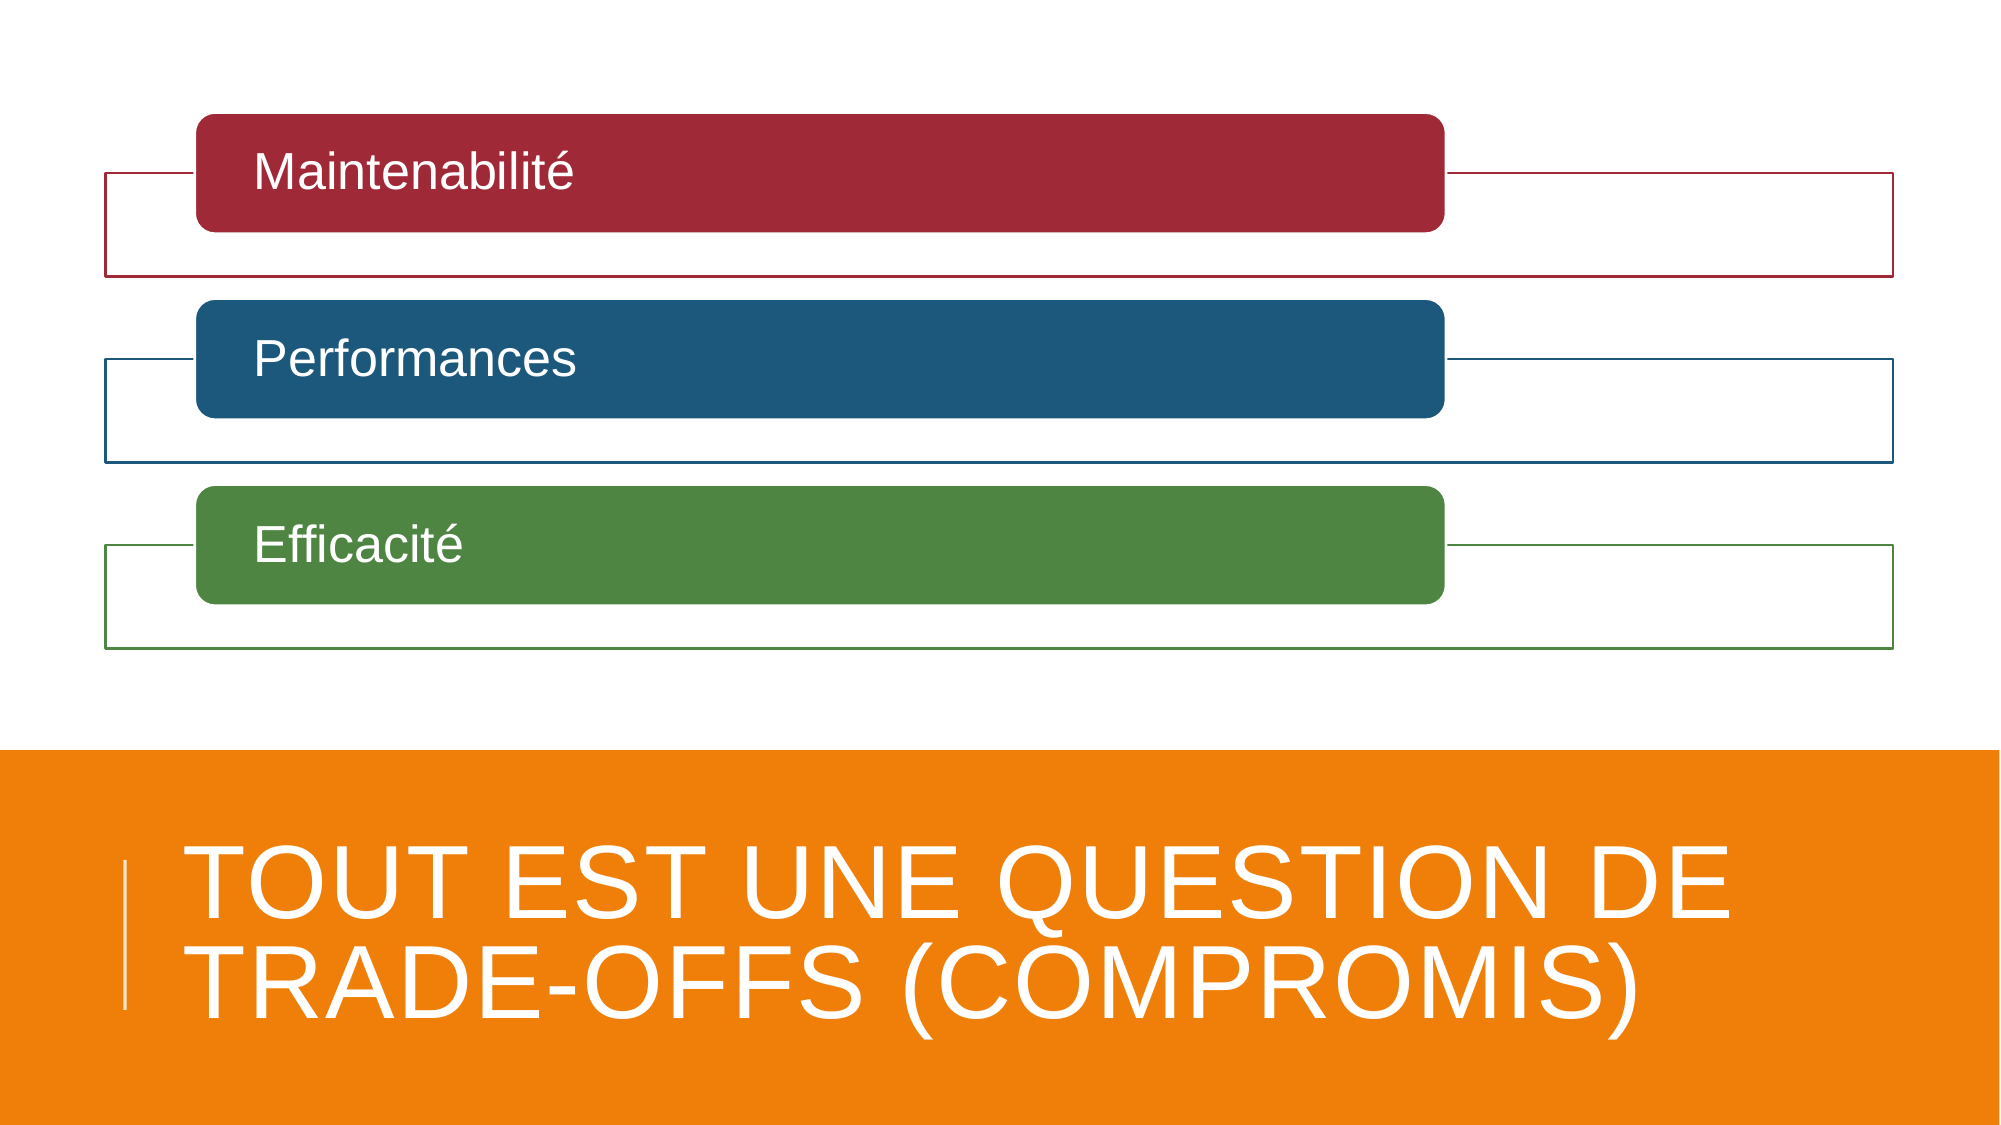

Maintenabilité
Performances
Efficacité

# Tout est une question de trade-offs (compromis)